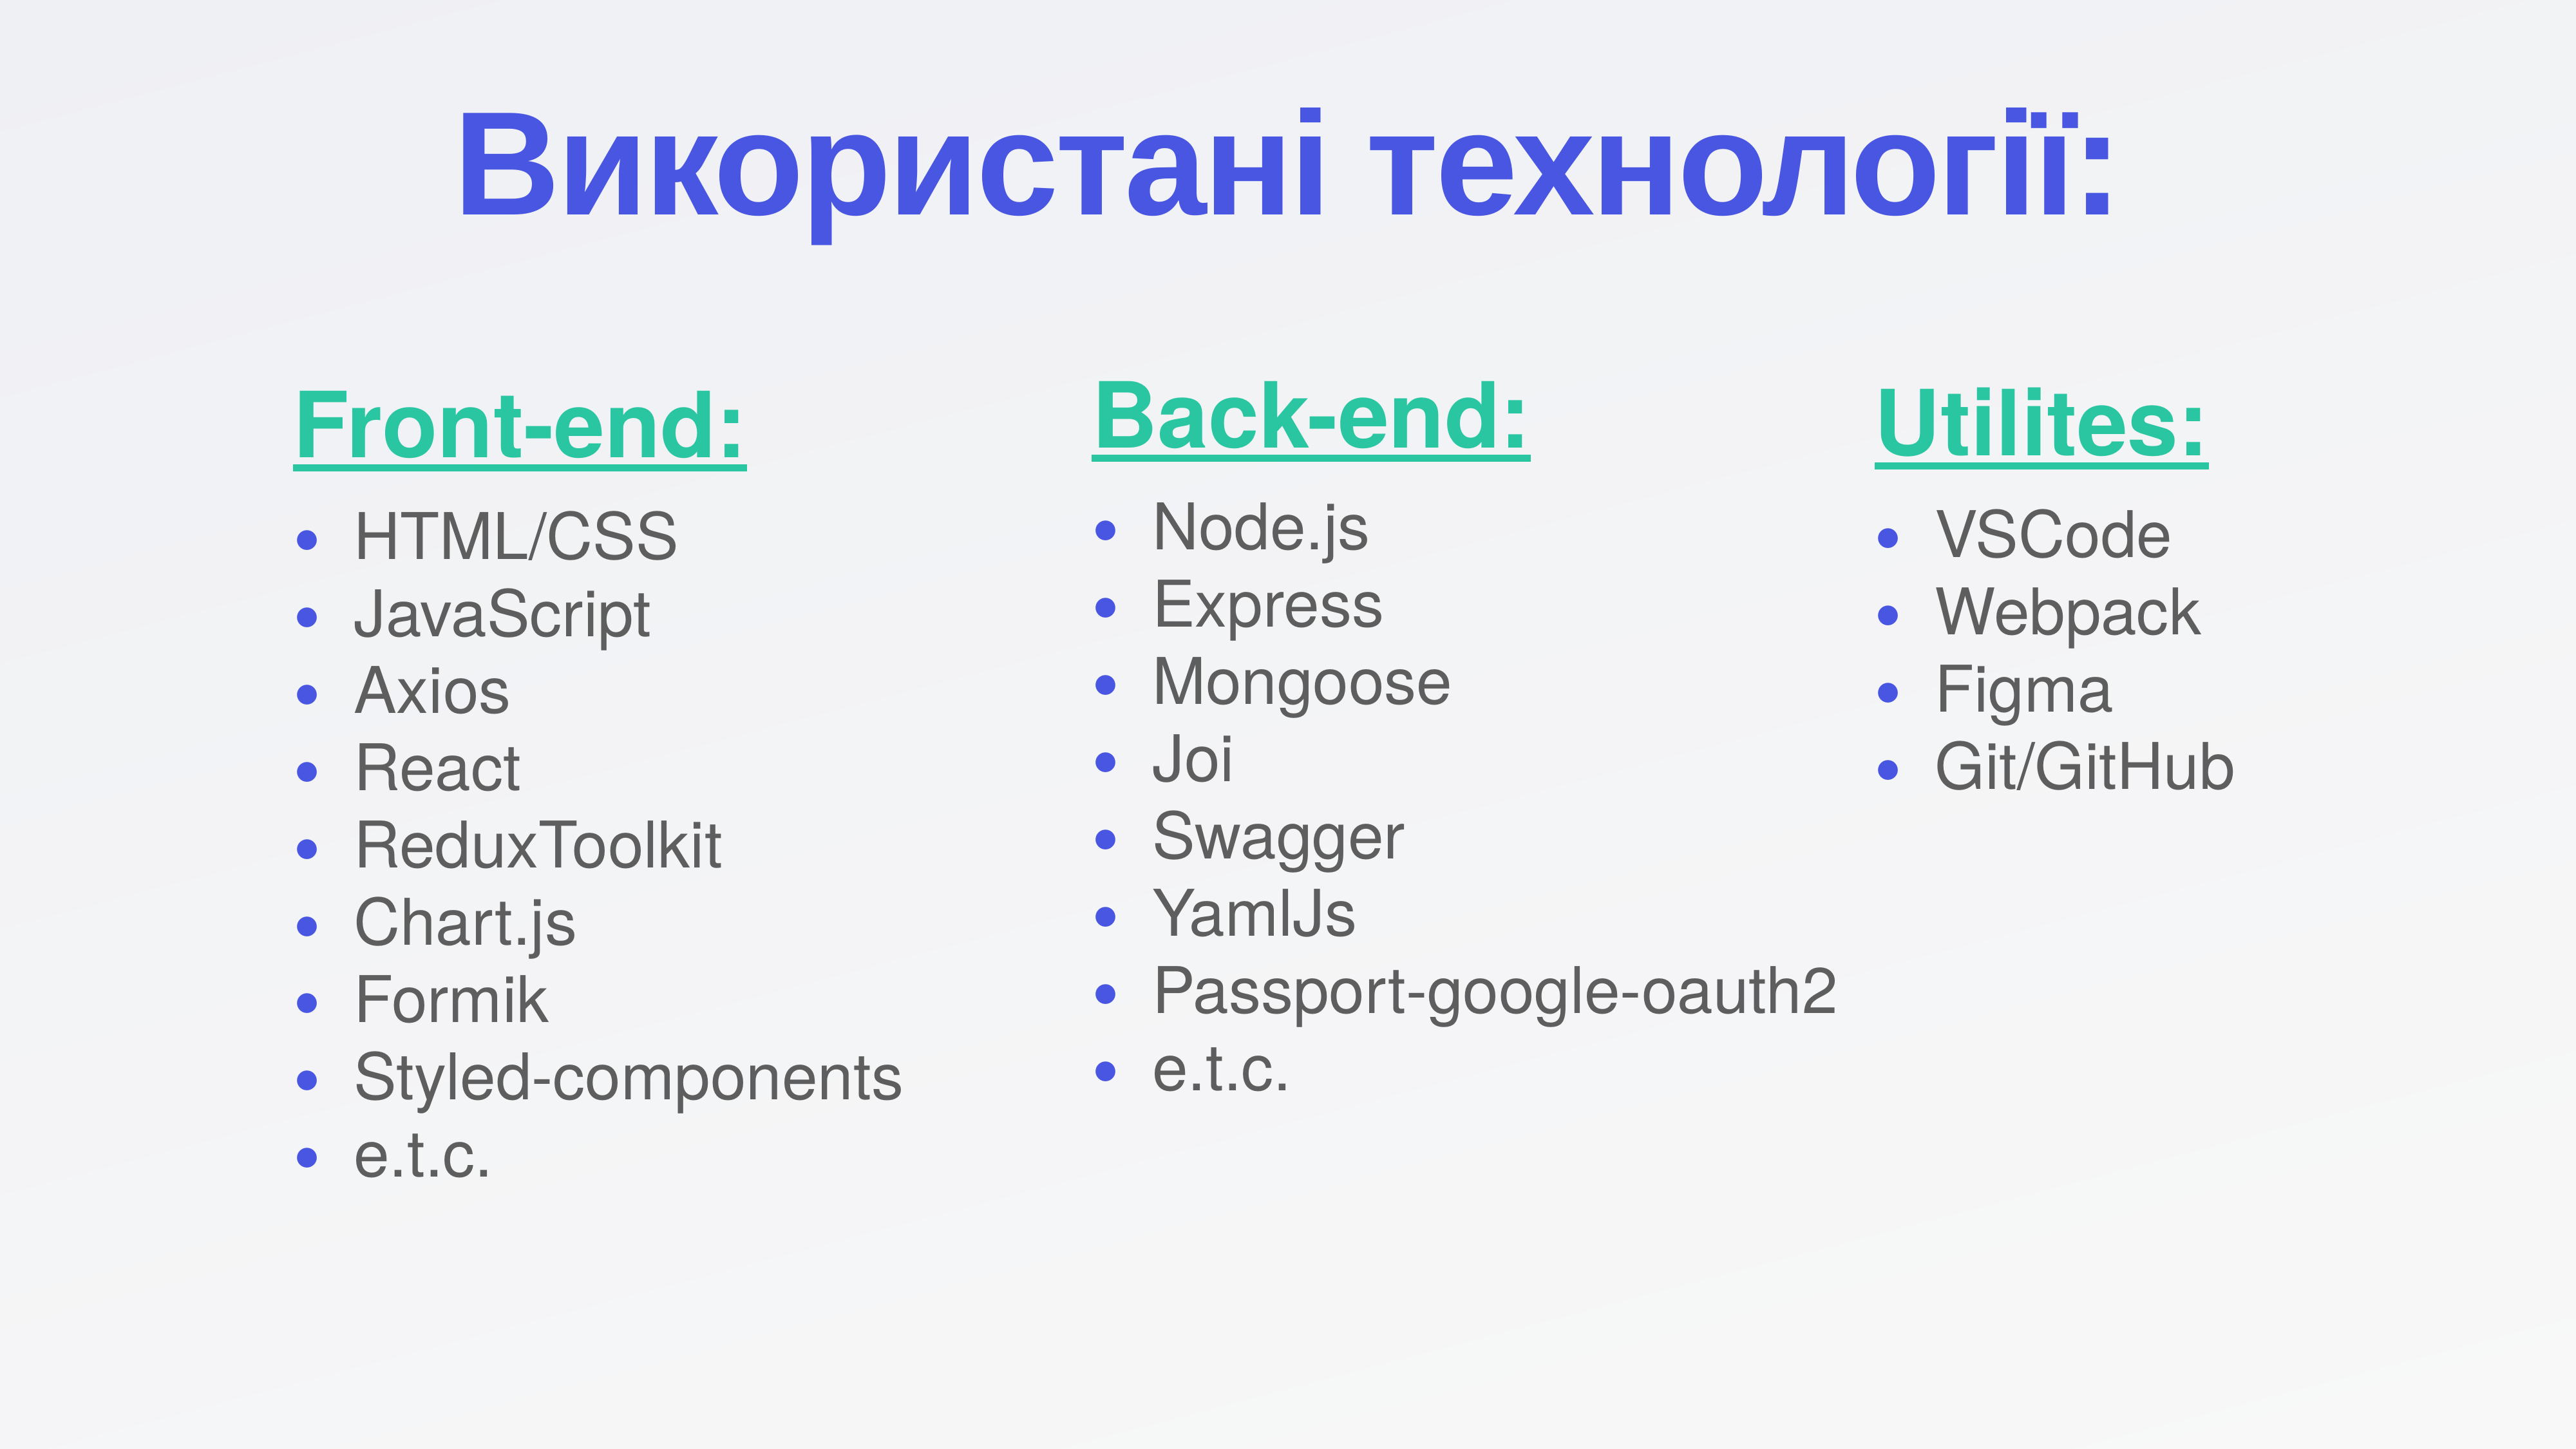

Використані технології:
Front-end:

HTML/CSS
JavaScript
Axios
React
ReduxToolkit
Chart.js
Formik
Styled-components
e.t.c.

Back-end:

Node.js
Express
Mongoose
Joi
Swagger
YamlJs
Passport-google-oauth2
e.t.c.
Utilites:

VSCode
Webpack
Figma
Git/GitHub